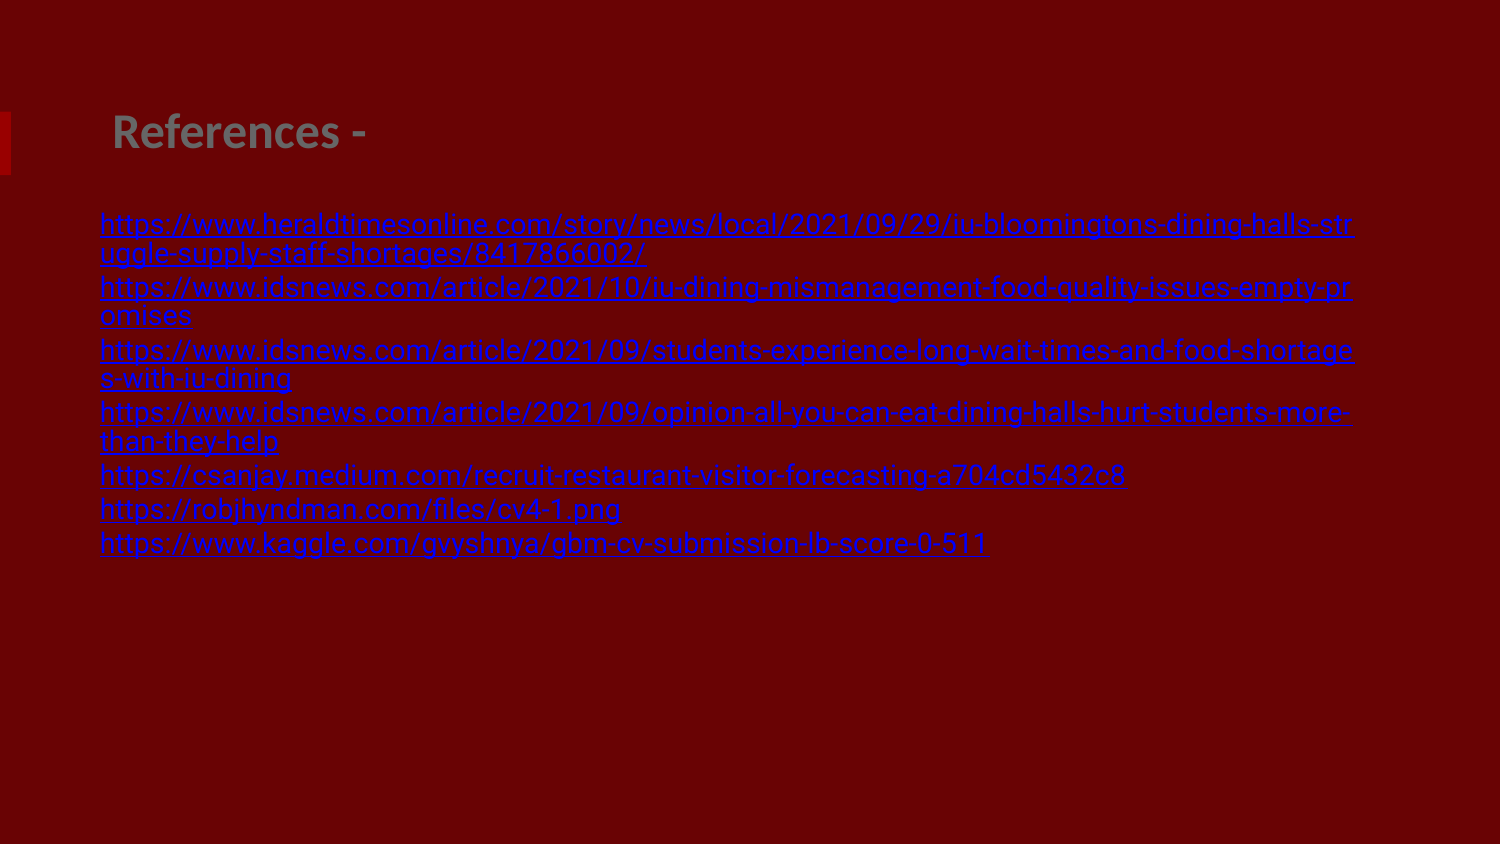

References -
https://www.heraldtimesonline.com/story/news/local/2021/09/29/iu-bloomingtons-dining-halls-struggle-supply-staff-shortages/8417866002/
https://www.idsnews.com/article/2021/10/iu-dining-mismanagement-food-quality-issues-empty-promises
https://www.idsnews.com/article/2021/09/students-experience-long-wait-times-and-food-shortages-with-iu-dining
https://www.idsnews.com/article/2021/09/opinion-all-you-can-eat-dining-halls-hurt-students-more-than-they-help
https://csanjay.medium.com/recruit-restaurant-visitor-forecasting-a704cd5432c8
https://robjhyndman.com/files/cv4-1.png
https://www.kaggle.com/gvyshnya/gbm-cv-submission-lb-score-0-511